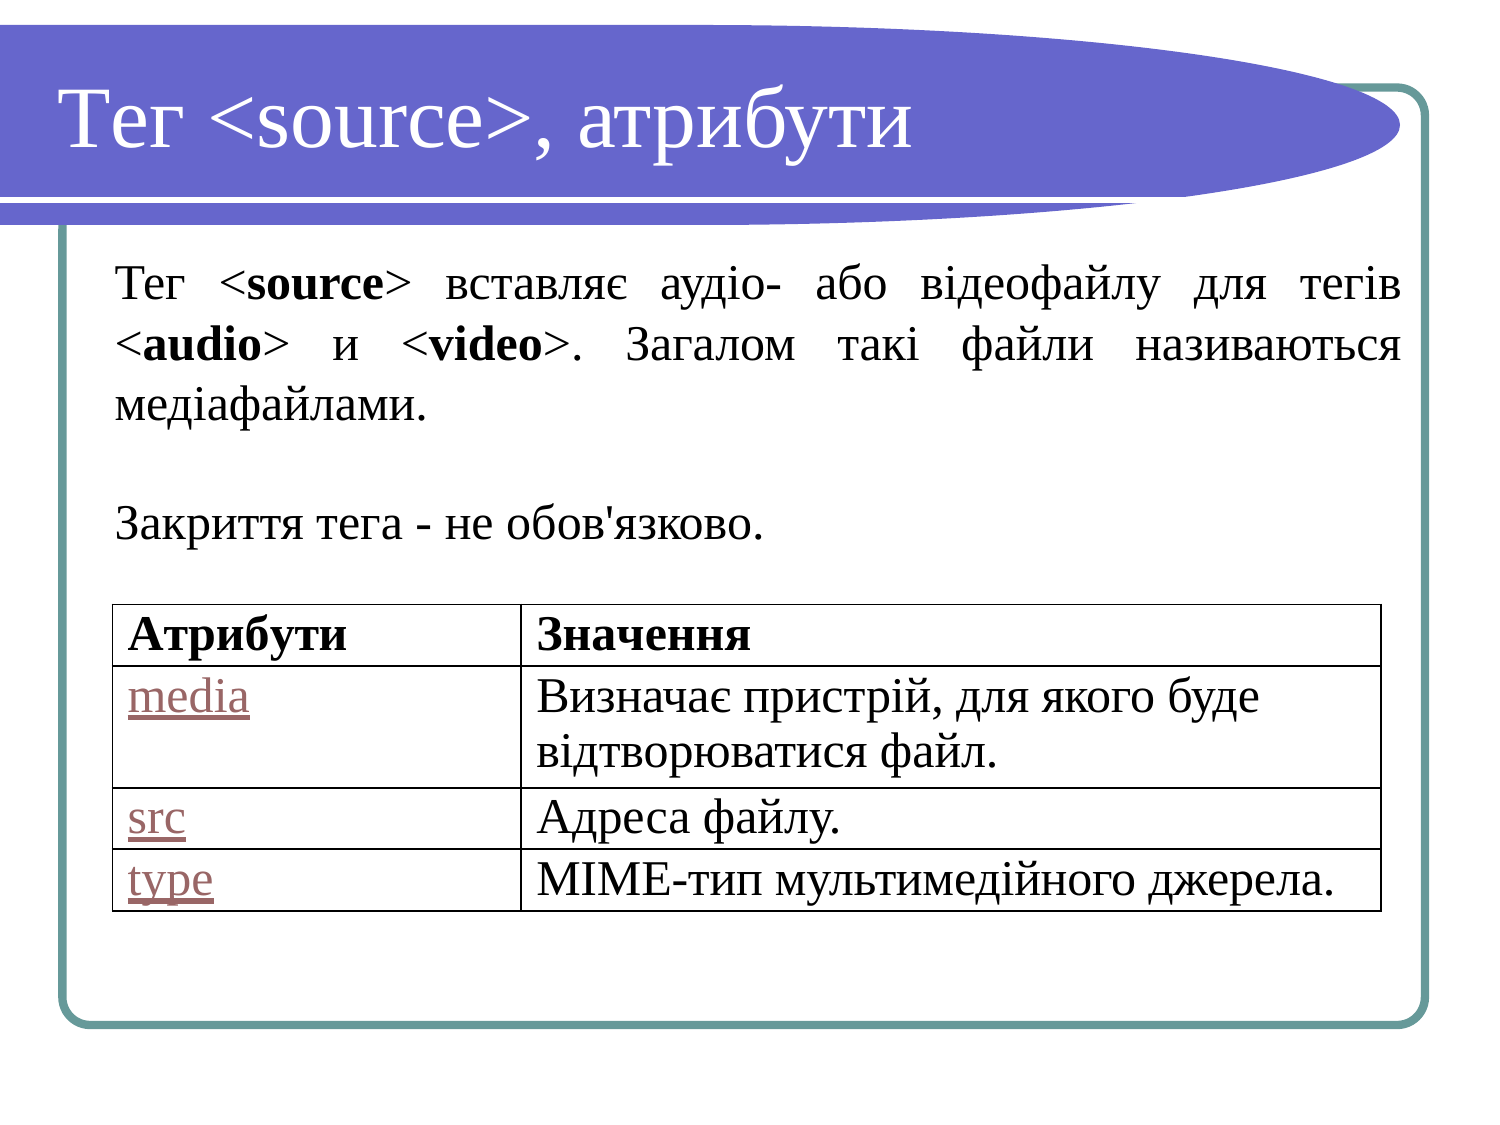

# Тег <source>, атрибути
Тег <source> вставляє аудіо- або відеофайлу для тегів <audio> и <video>. Загалом такі файли називаються медіафайлами.

Закриття тега - не обов'язково.
| Атрибути | Значення |
| --- | --- |
| media | Визначає пристрій, для якого буде відтворюватися файл. |
| src | Адреса файлу. |
| type | MIME-тип мультимедійного джерела. |